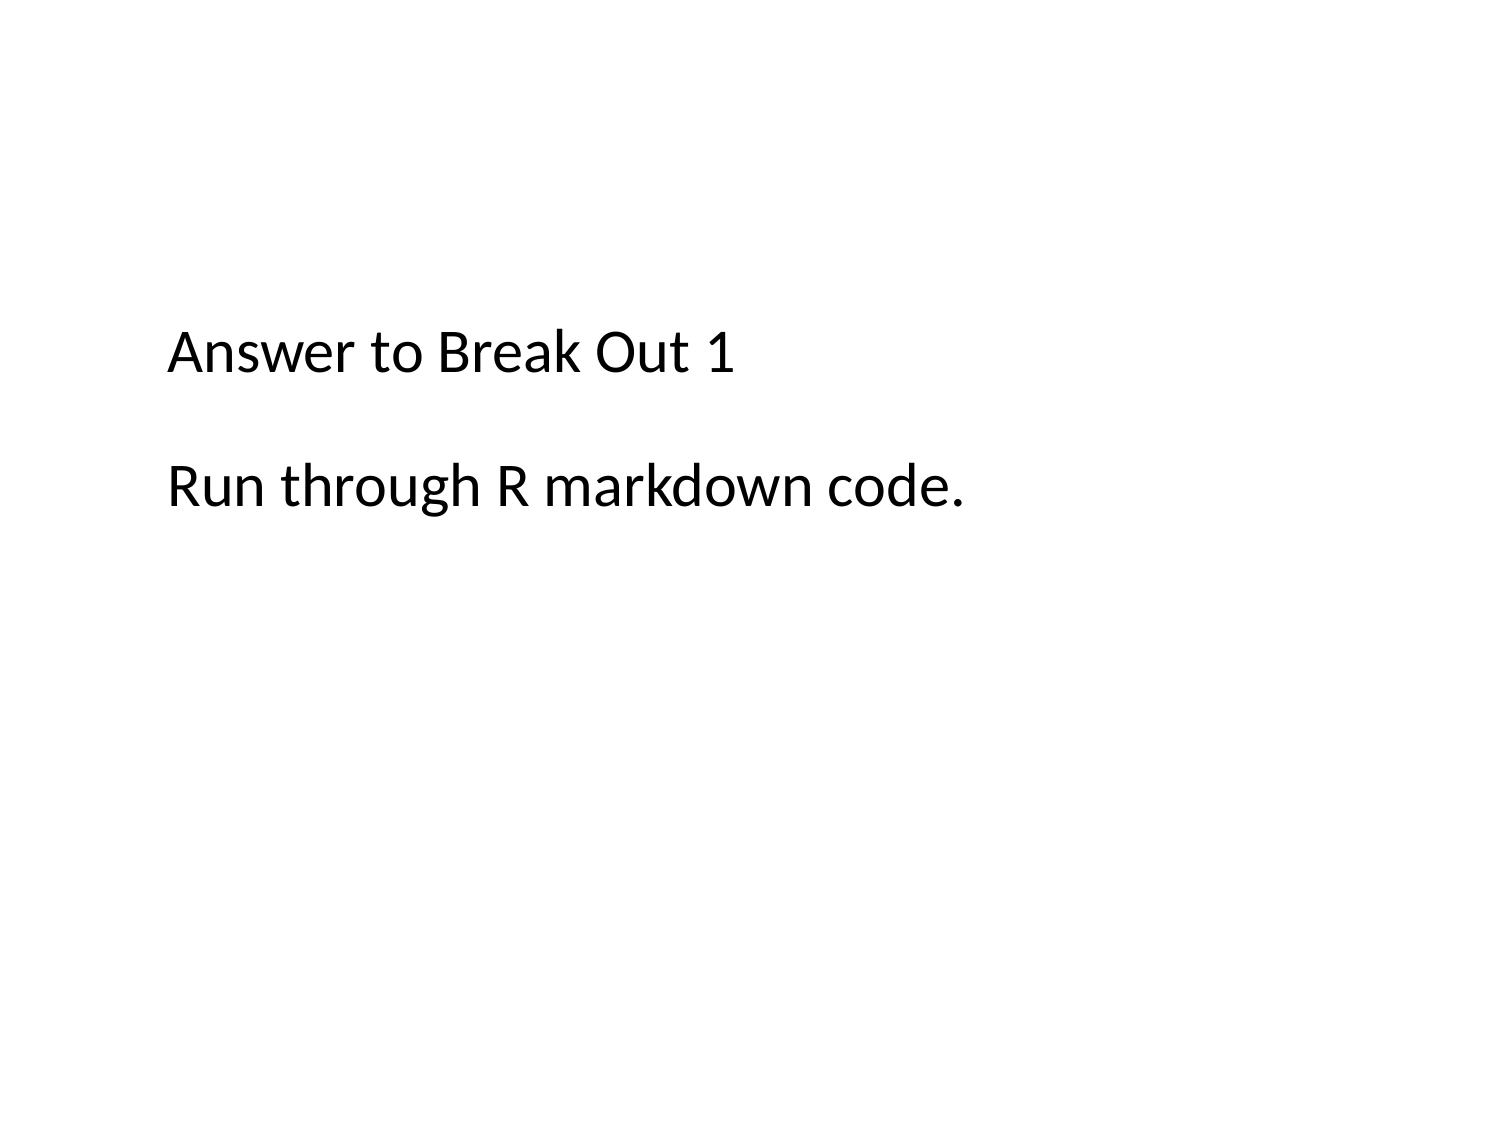

# Answer to Break Out 1 Run through R markdown code.